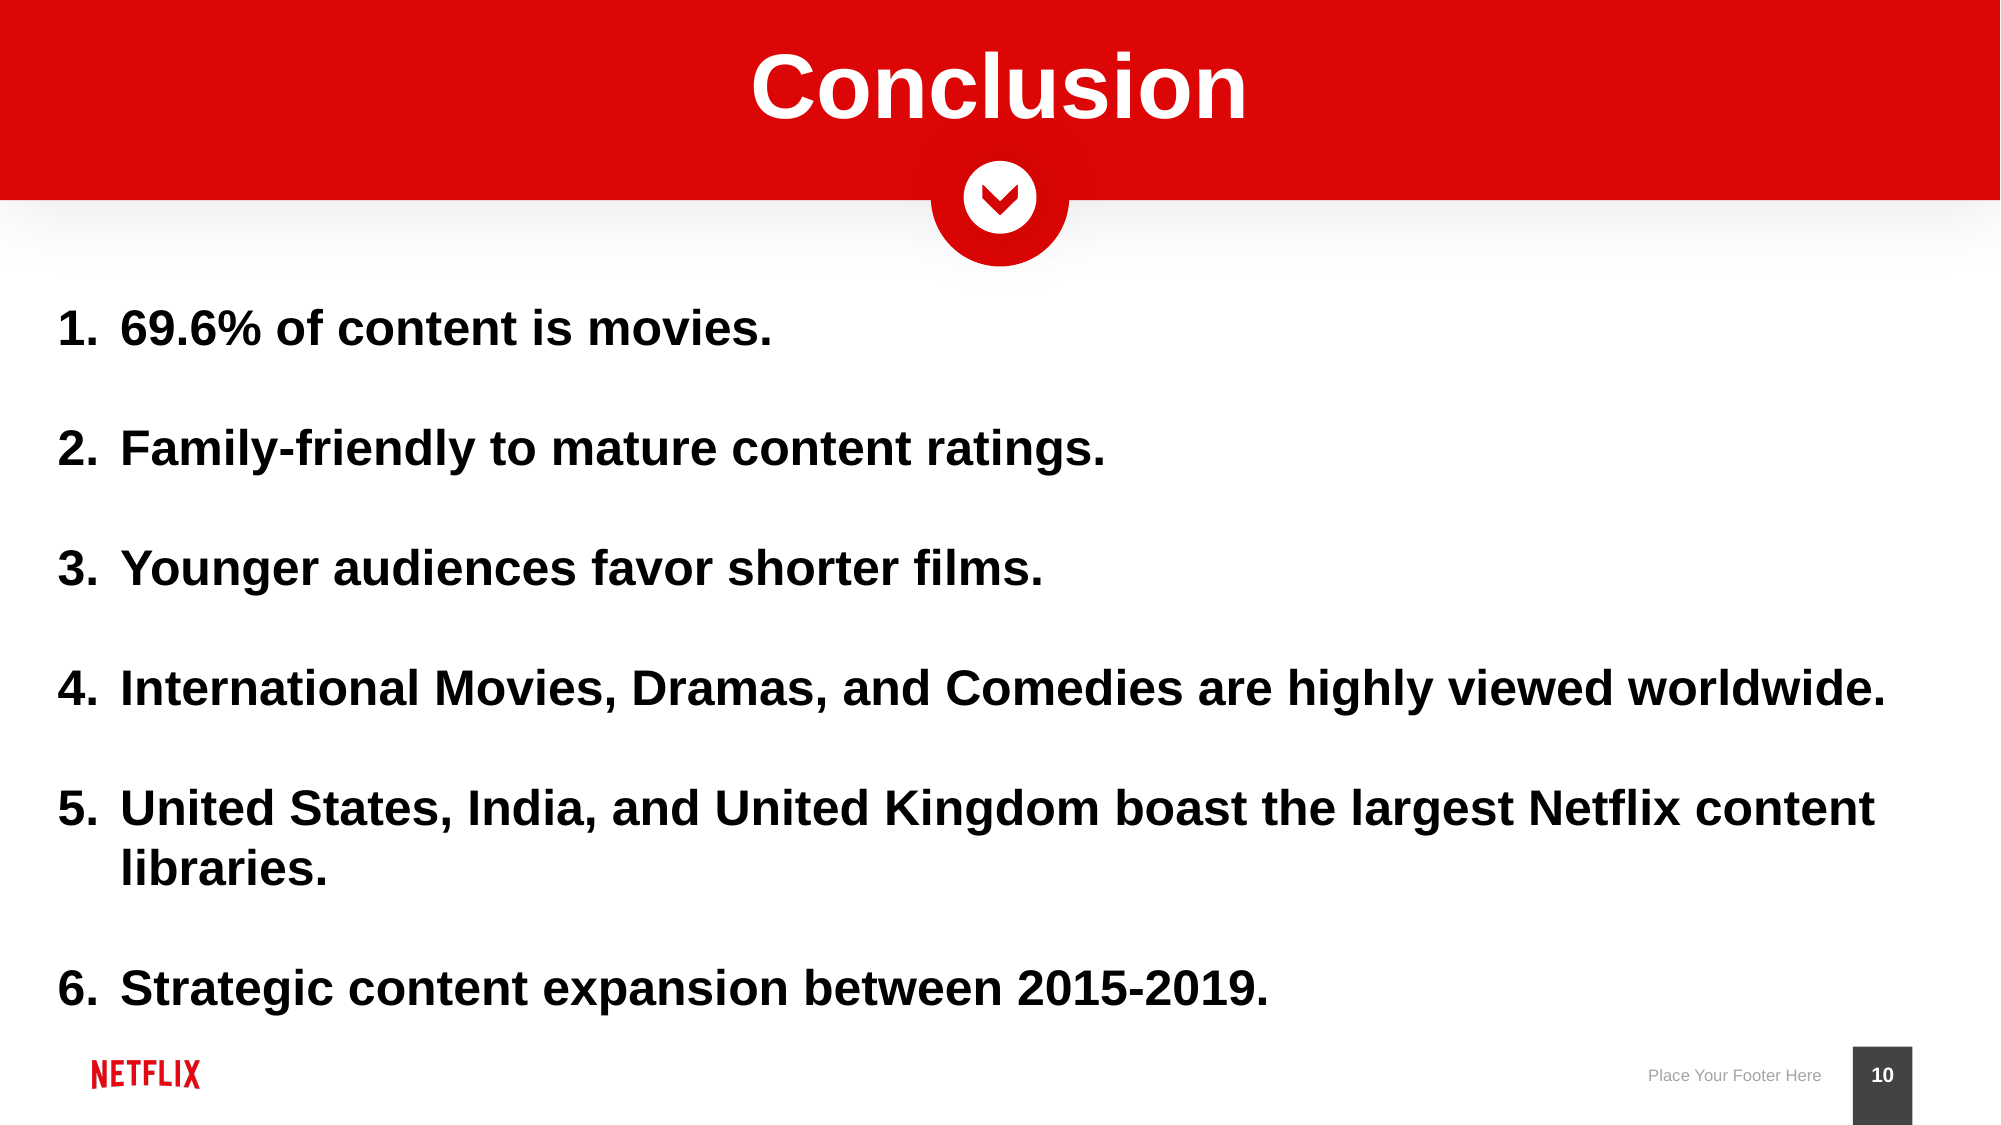

# Conclusion

69.6% of content is movies.

Family-friendly to mature content ratings.

Younger audiences favor shorter films.

International Movies, Dramas, and Comedies are highly viewed worldwide.

United States, India, and United Kingdom boast the largest Netflix content libraries.

Strategic content expansion between 2015-2019.